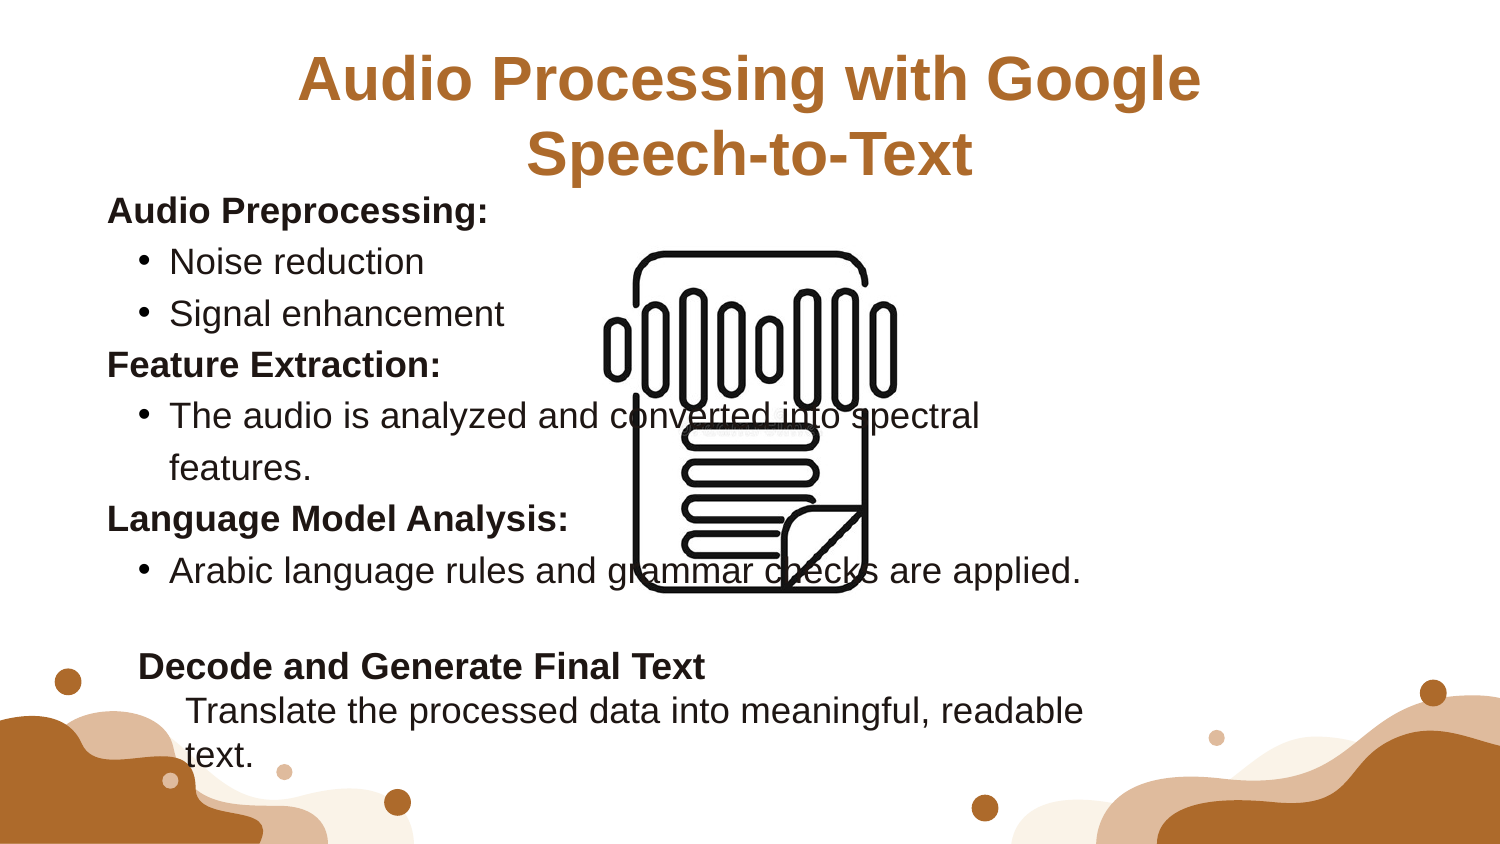

Audio Processing with Google Speech-to-Text
Audio Preprocessing:
Noise reduction
Signal enhancement
Feature Extraction:
The audio is analyzed and converted into spectral features.
Language Model Analysis:
Arabic language rules and grammar checks are applied.

Decode and Generate Final Text
Translate the processed data into meaningful, readable text.